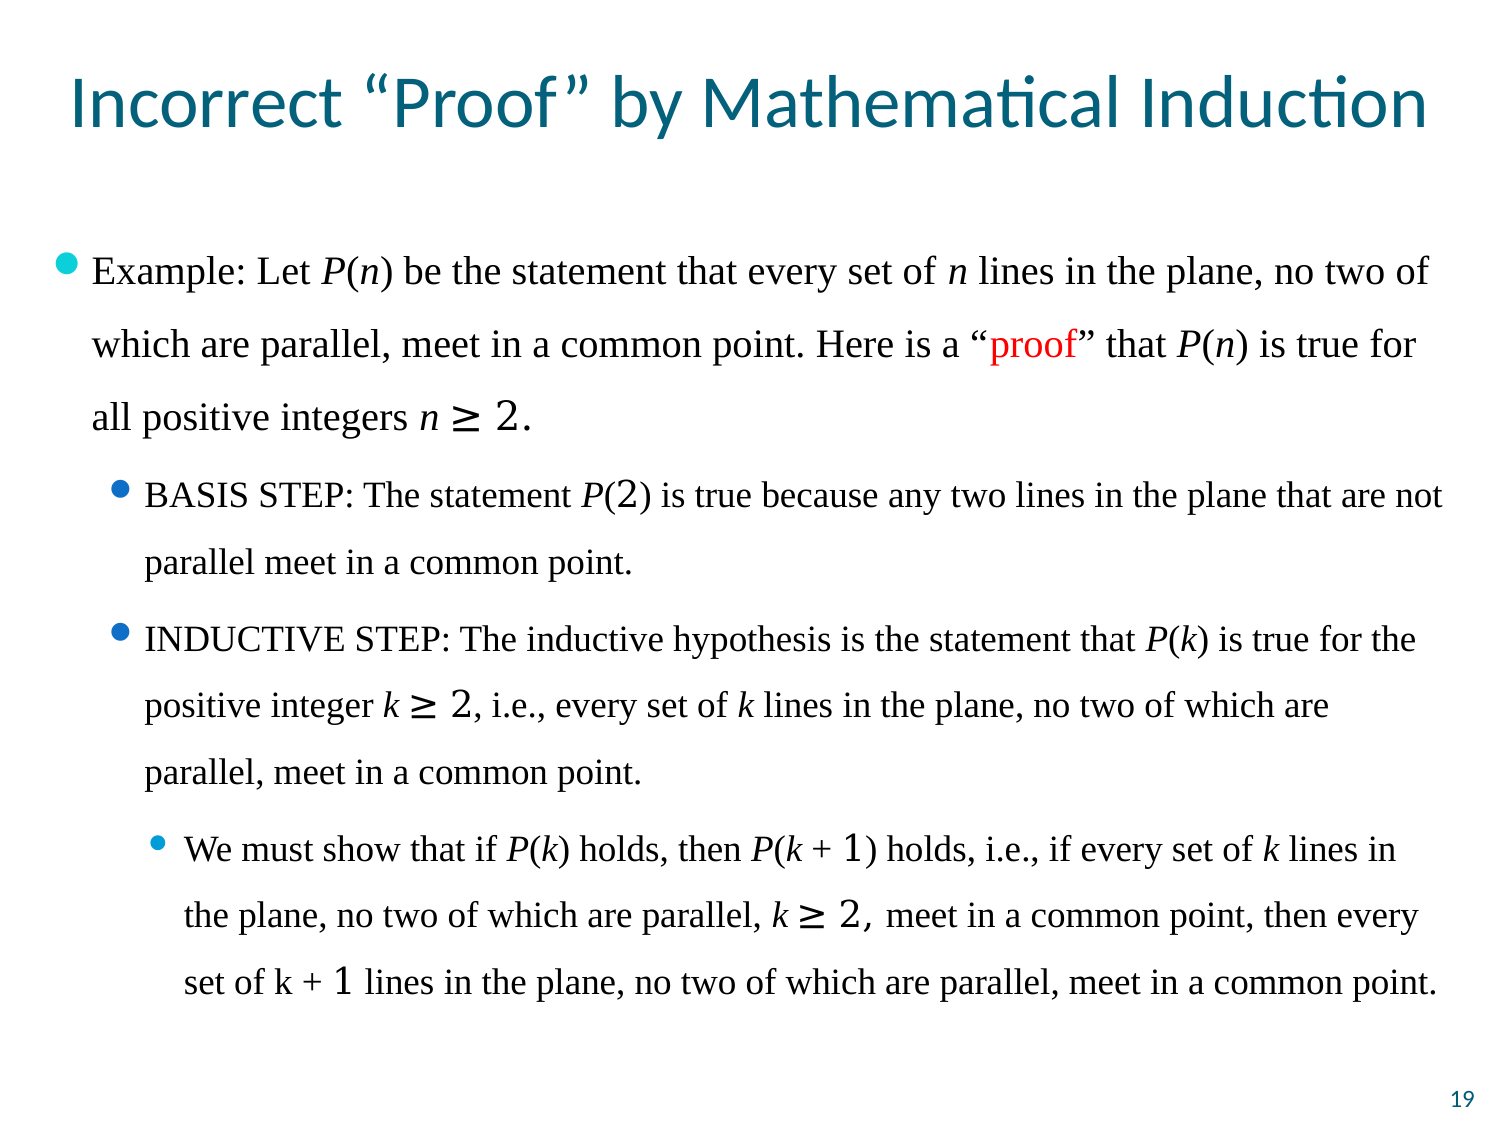

# Incorrect “Proof” by Mathematical Induction
Example: Let P(n) be the statement that every set of n lines in the plane, no two of which are parallel, meet in a common point. Here is a “proof” that P(n) is true for all positive integers n ≥ 2.
BASIS STEP: The statement P(2) is true because any two lines in the plane that are not parallel meet in a common point.
INDUCTIVE STEP: The inductive hypothesis is the statement that P(k) is true for the positive integer k ≥ 2, i.e., every set of k lines in the plane, no two of which are parallel, meet in a common point.
We must show that if P(k) holds, then P(k + 1) holds, i.e., if every set of k lines in the plane, no two of which are parallel, k ≥ 2, meet in a common point, then every set of k + 1 lines in the plane, no two of which are parallel, meet in a common point.
19